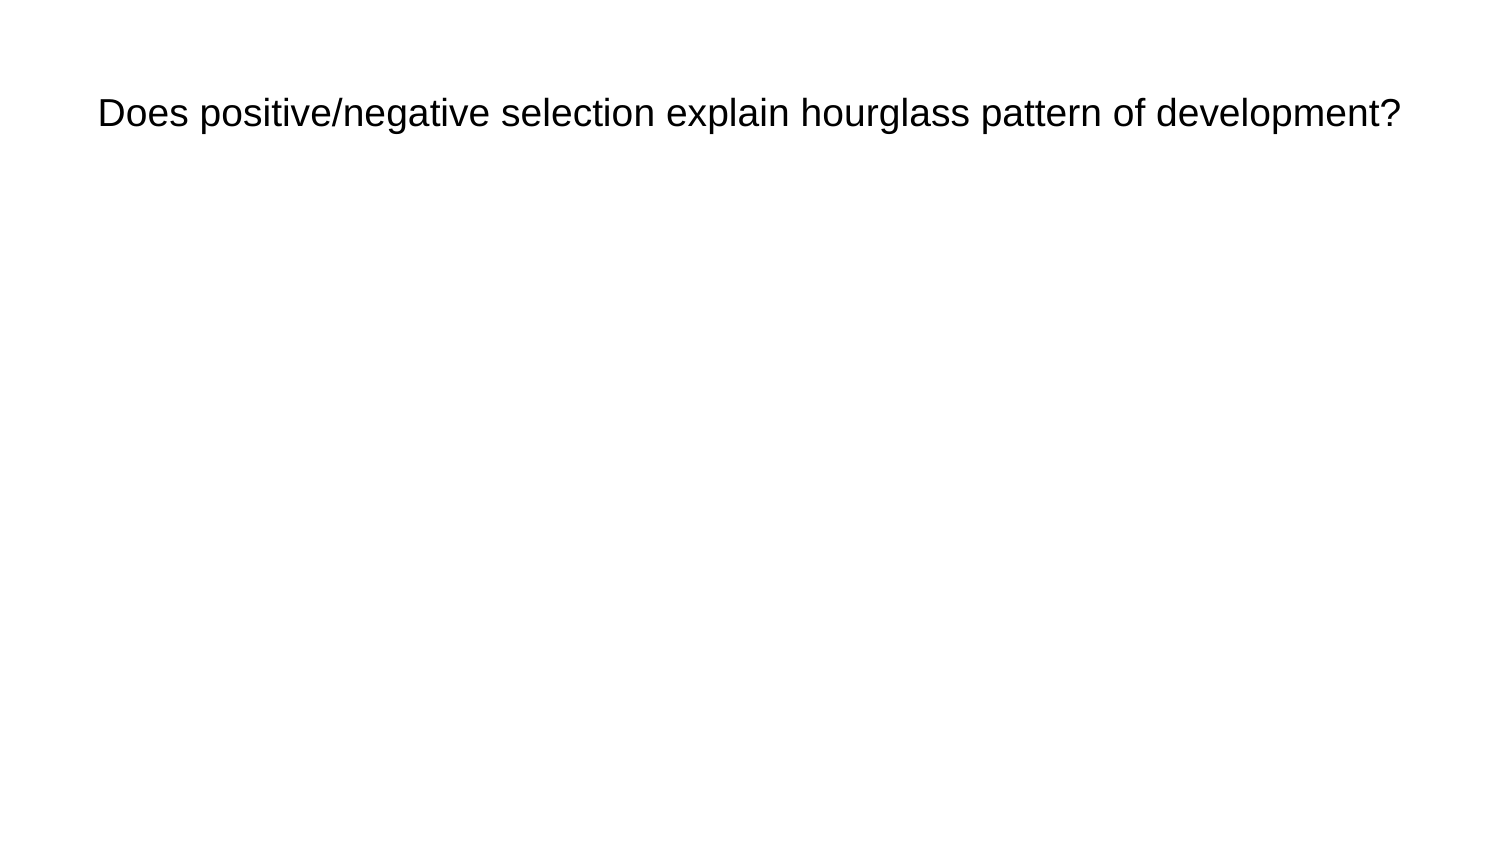

# Does positive/negative selection explain hourglass pattern of development?